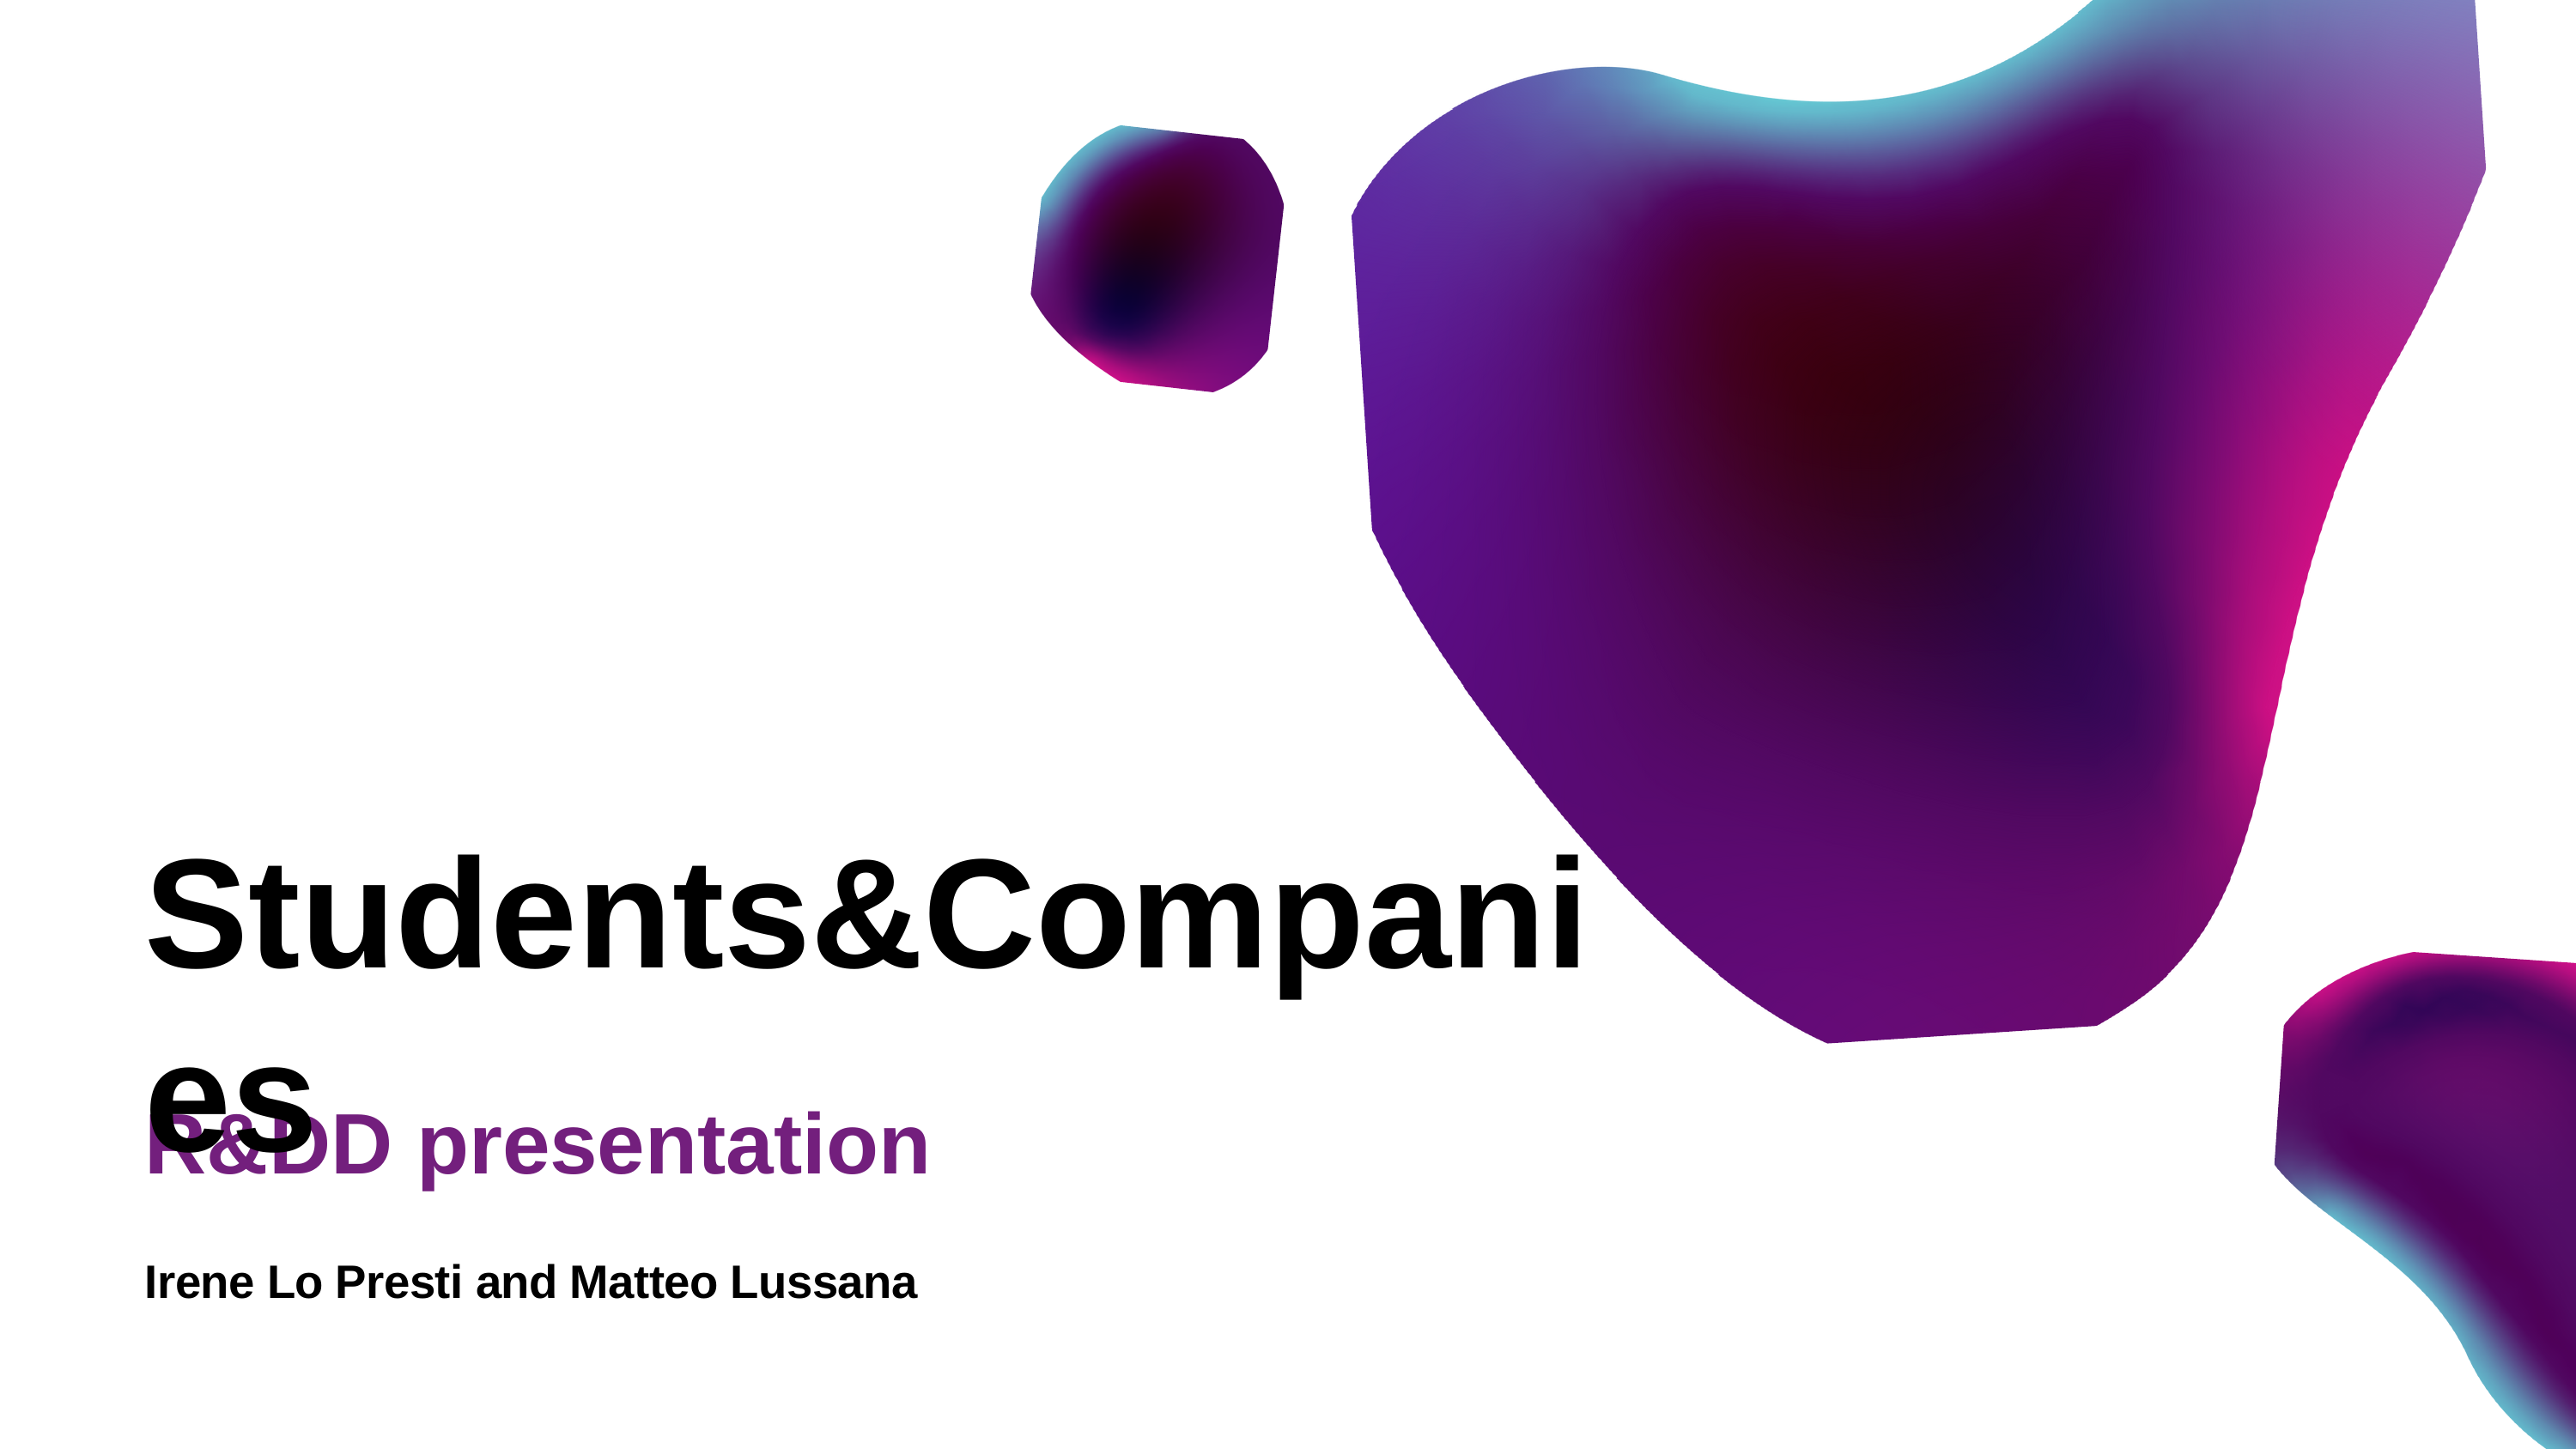

Students&Companies
R&DD presentation

Irene Lo Presti and Matteo Lussana